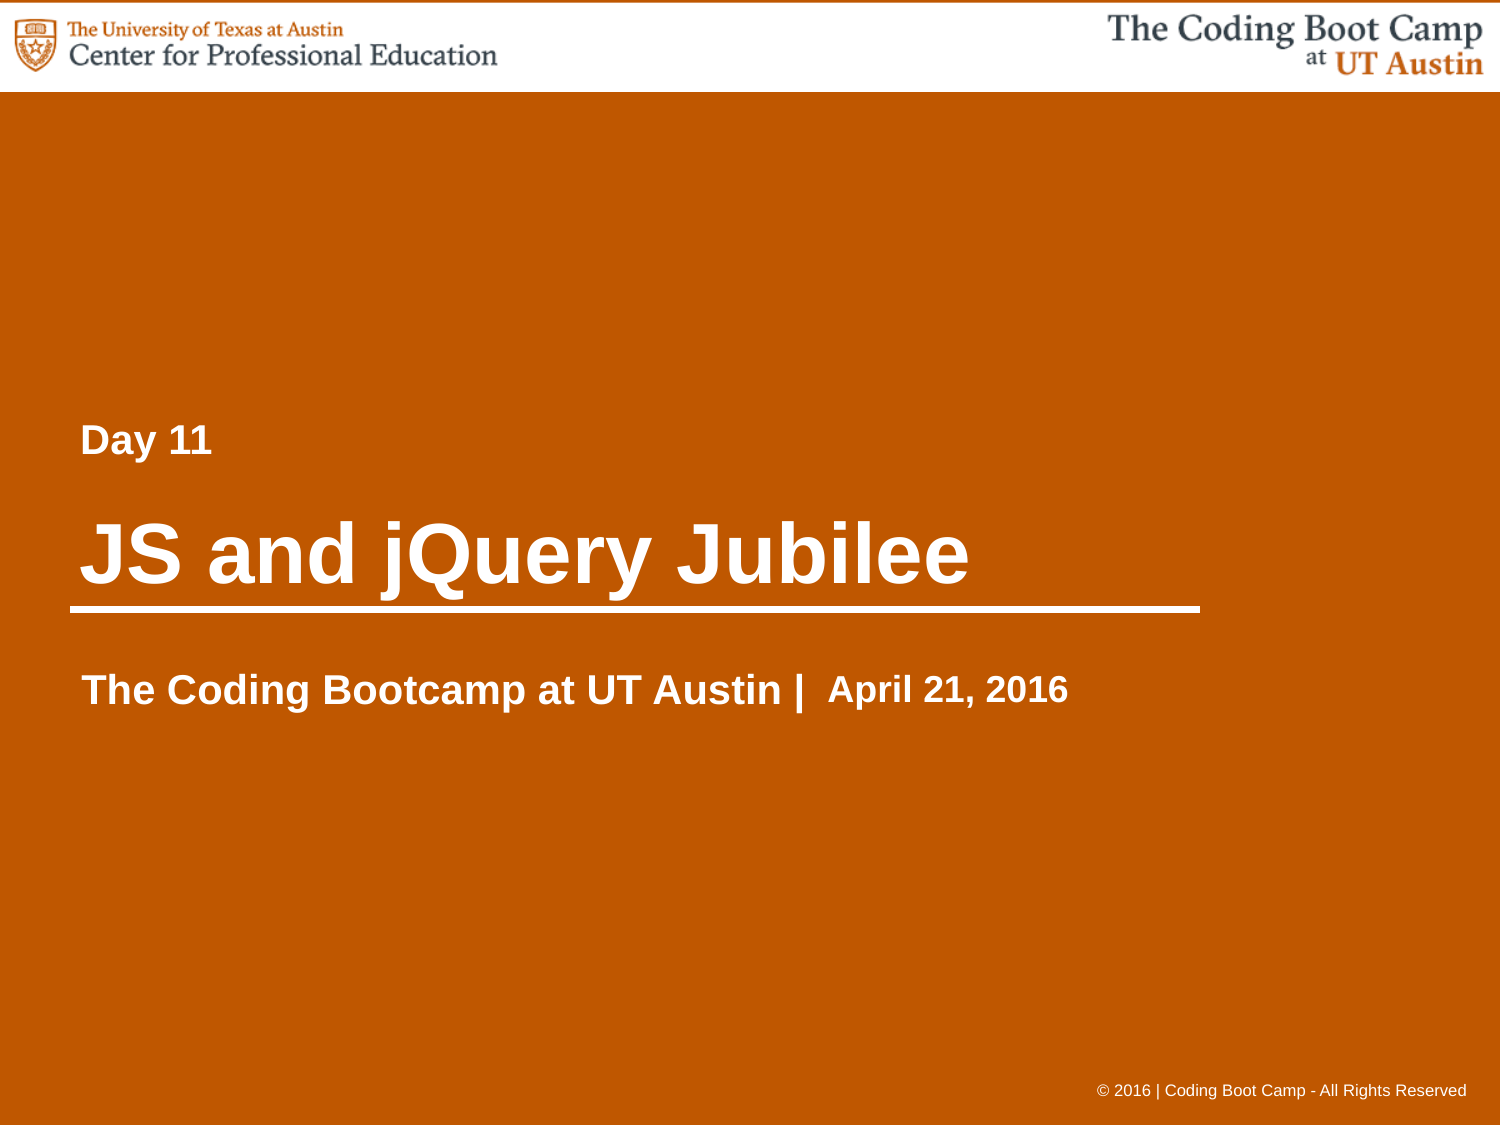

Day 11
# JS and jQuery Jubilee
April 21, 2016